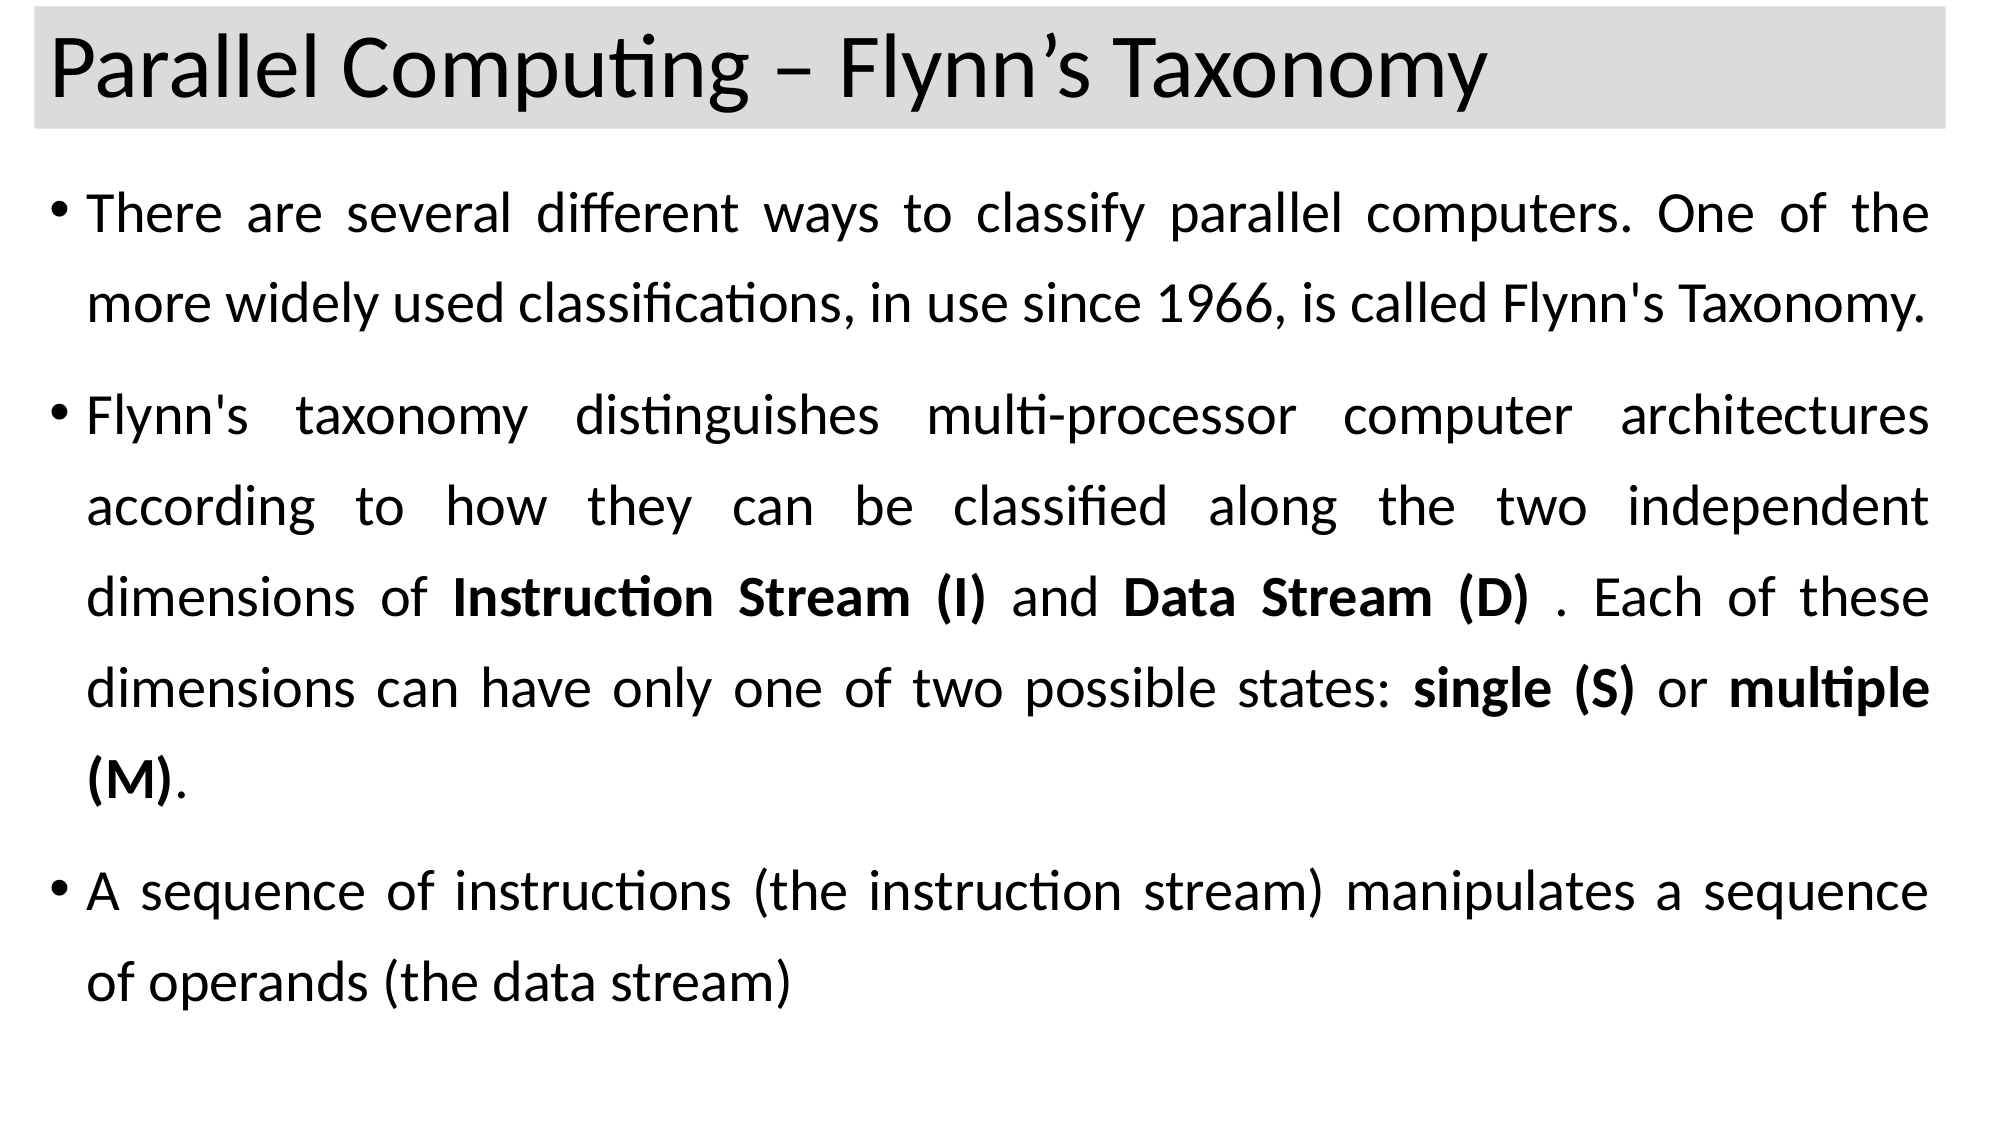

# Parallel Computing – Flynn’s Taxonomy
There are several different ways to classify parallel computers. One of the more widely used classifications, in use since 1966, is called Flynn's Taxonomy.
Flynn's taxonomy distinguishes multi-processor computer architectures according to how they can be classified along the two independent dimensions of Instruction Stream (I) and Data Stream (D) . Each of these dimensions can have only one of two possible states: single (S) or multiple (M).
A sequence of instructions (the instruction stream) manipulates a sequence of operands (the data stream)